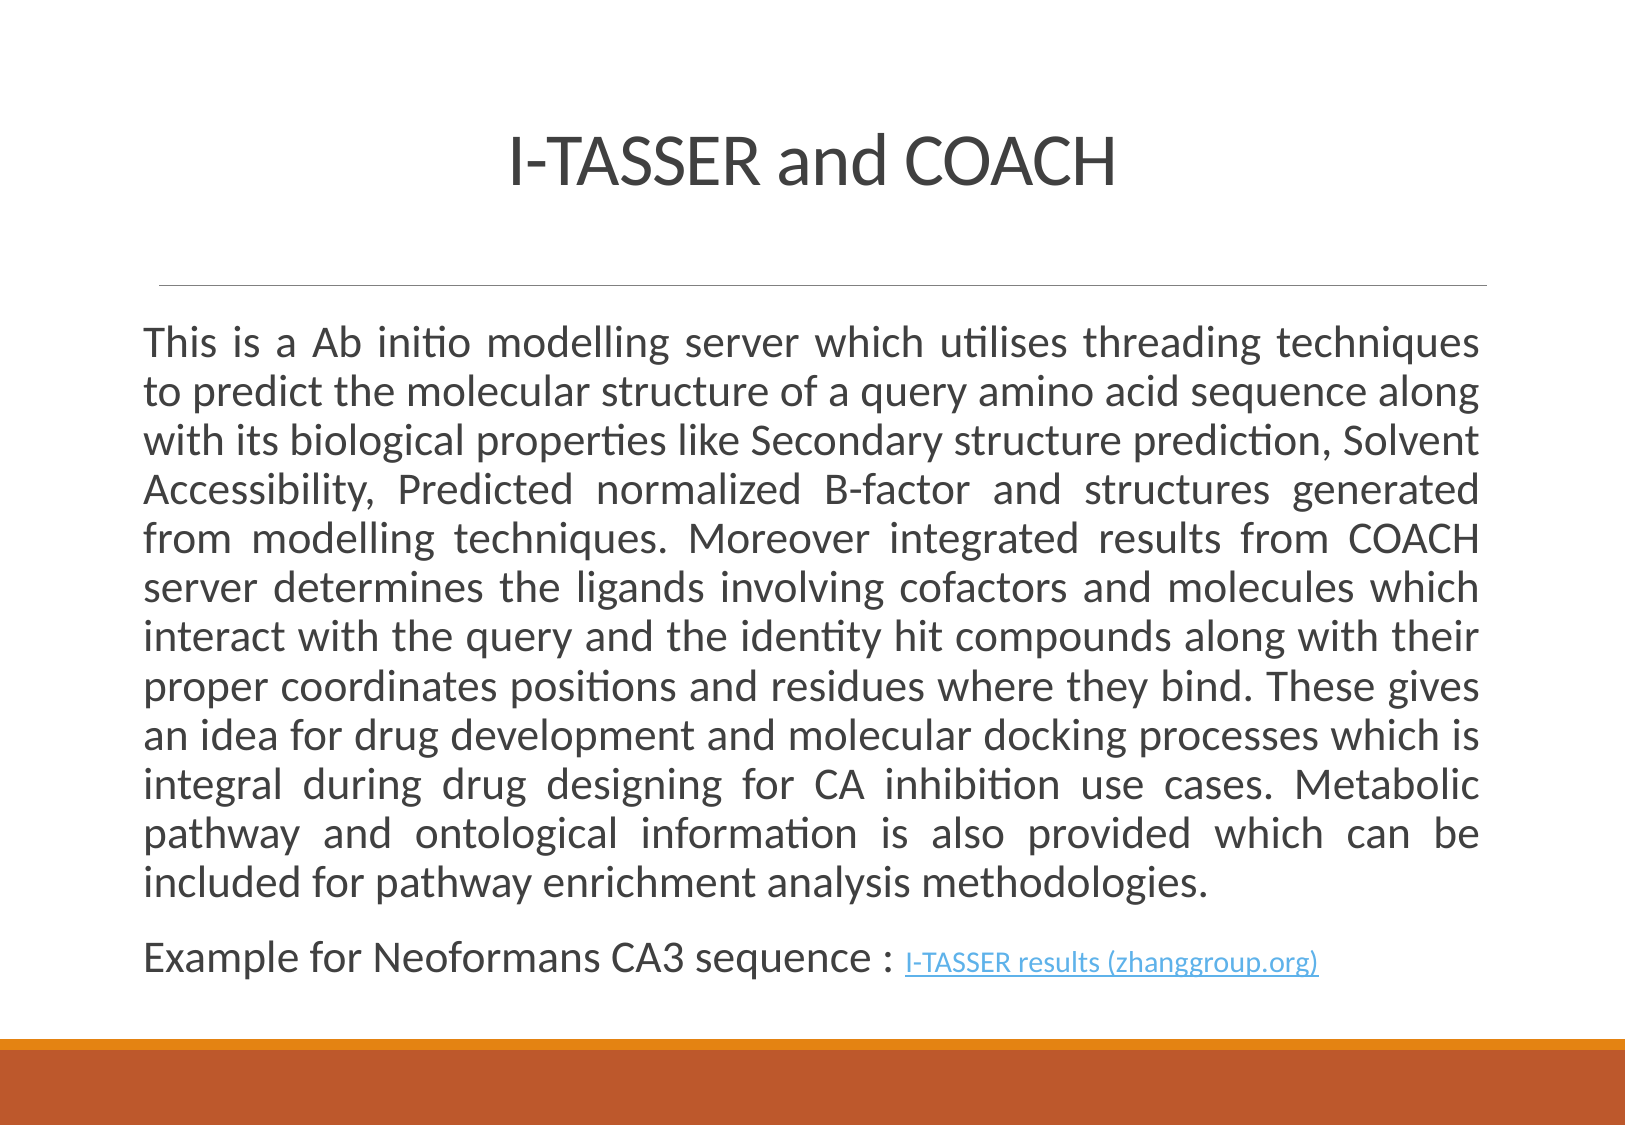

# I-TASSER and COACH
This is a Ab initio modelling server which utilises threading techniques to predict the molecular structure of a query amino acid sequence along with its biological properties like Secondary structure prediction, Solvent Accessibility, Predicted normalized B-factor and structures generated from modelling techniques. Moreover integrated results from COACH server determines the ligands involving cofactors and molecules which interact with the query and the identity hit compounds along with their proper coordinates positions and residues where they bind. These gives an idea for drug development and molecular docking processes which is integral during drug designing for CA inhibition use cases. Metabolic pathway and ontological information is also provided which can be included for pathway enrichment analysis methodologies.
Example for Neoformans CA3 sequence : I-TASSER results (zhanggroup.org)